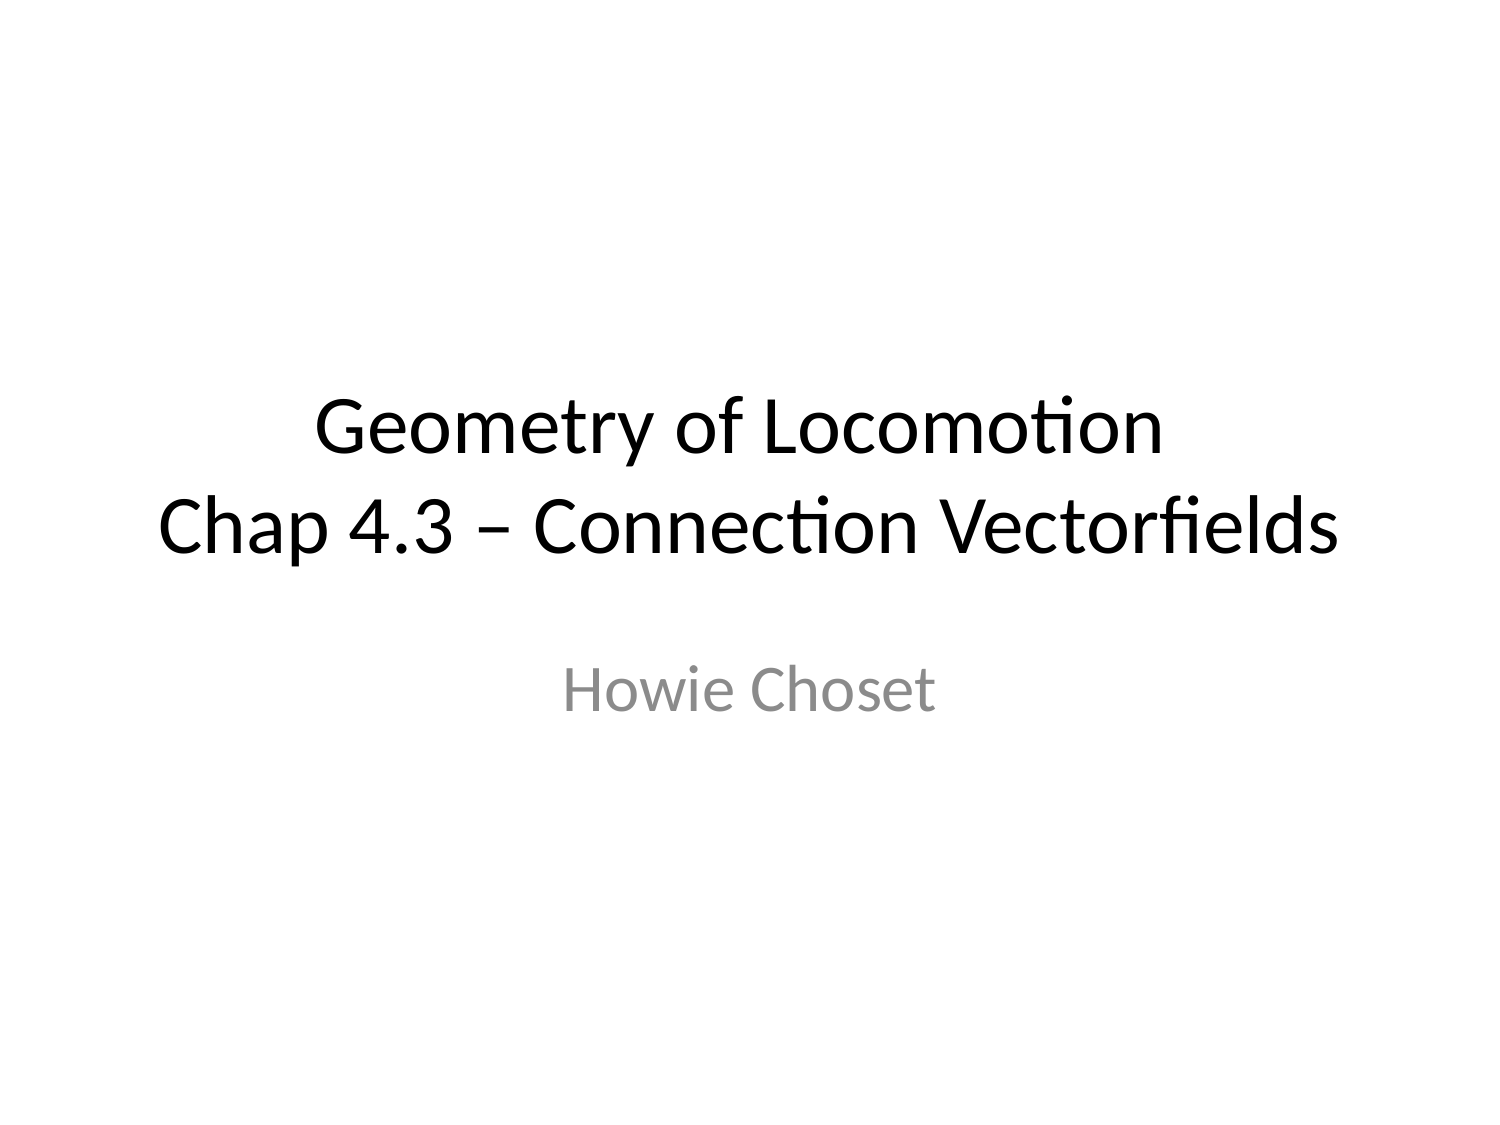

# Geometry of Locomotion Chap 4.3 – Connection Vectorfields
Howie Choset